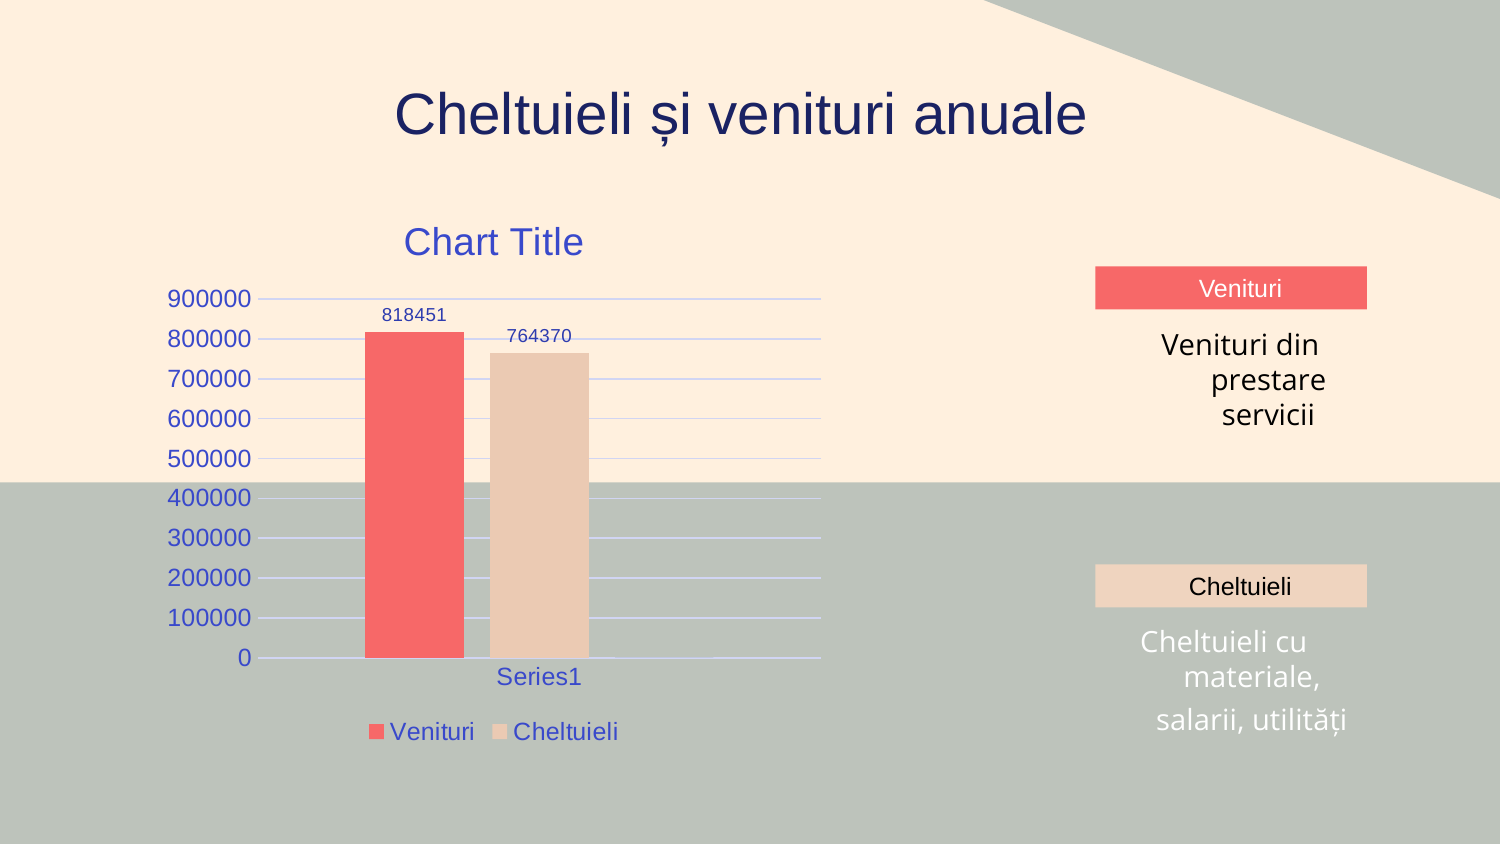

# Cheltuieli și venituri anuale

### Chart:

| Category | Venituri | Cheltuieli | #REF! |
|---|---|---|---|
|  | 818451.0 | 764370.0 | 0.0 |
Venituri
Venituri din prestare servicii
Cheltuieli
Cheltuieli cu materiale, salarii, utilități